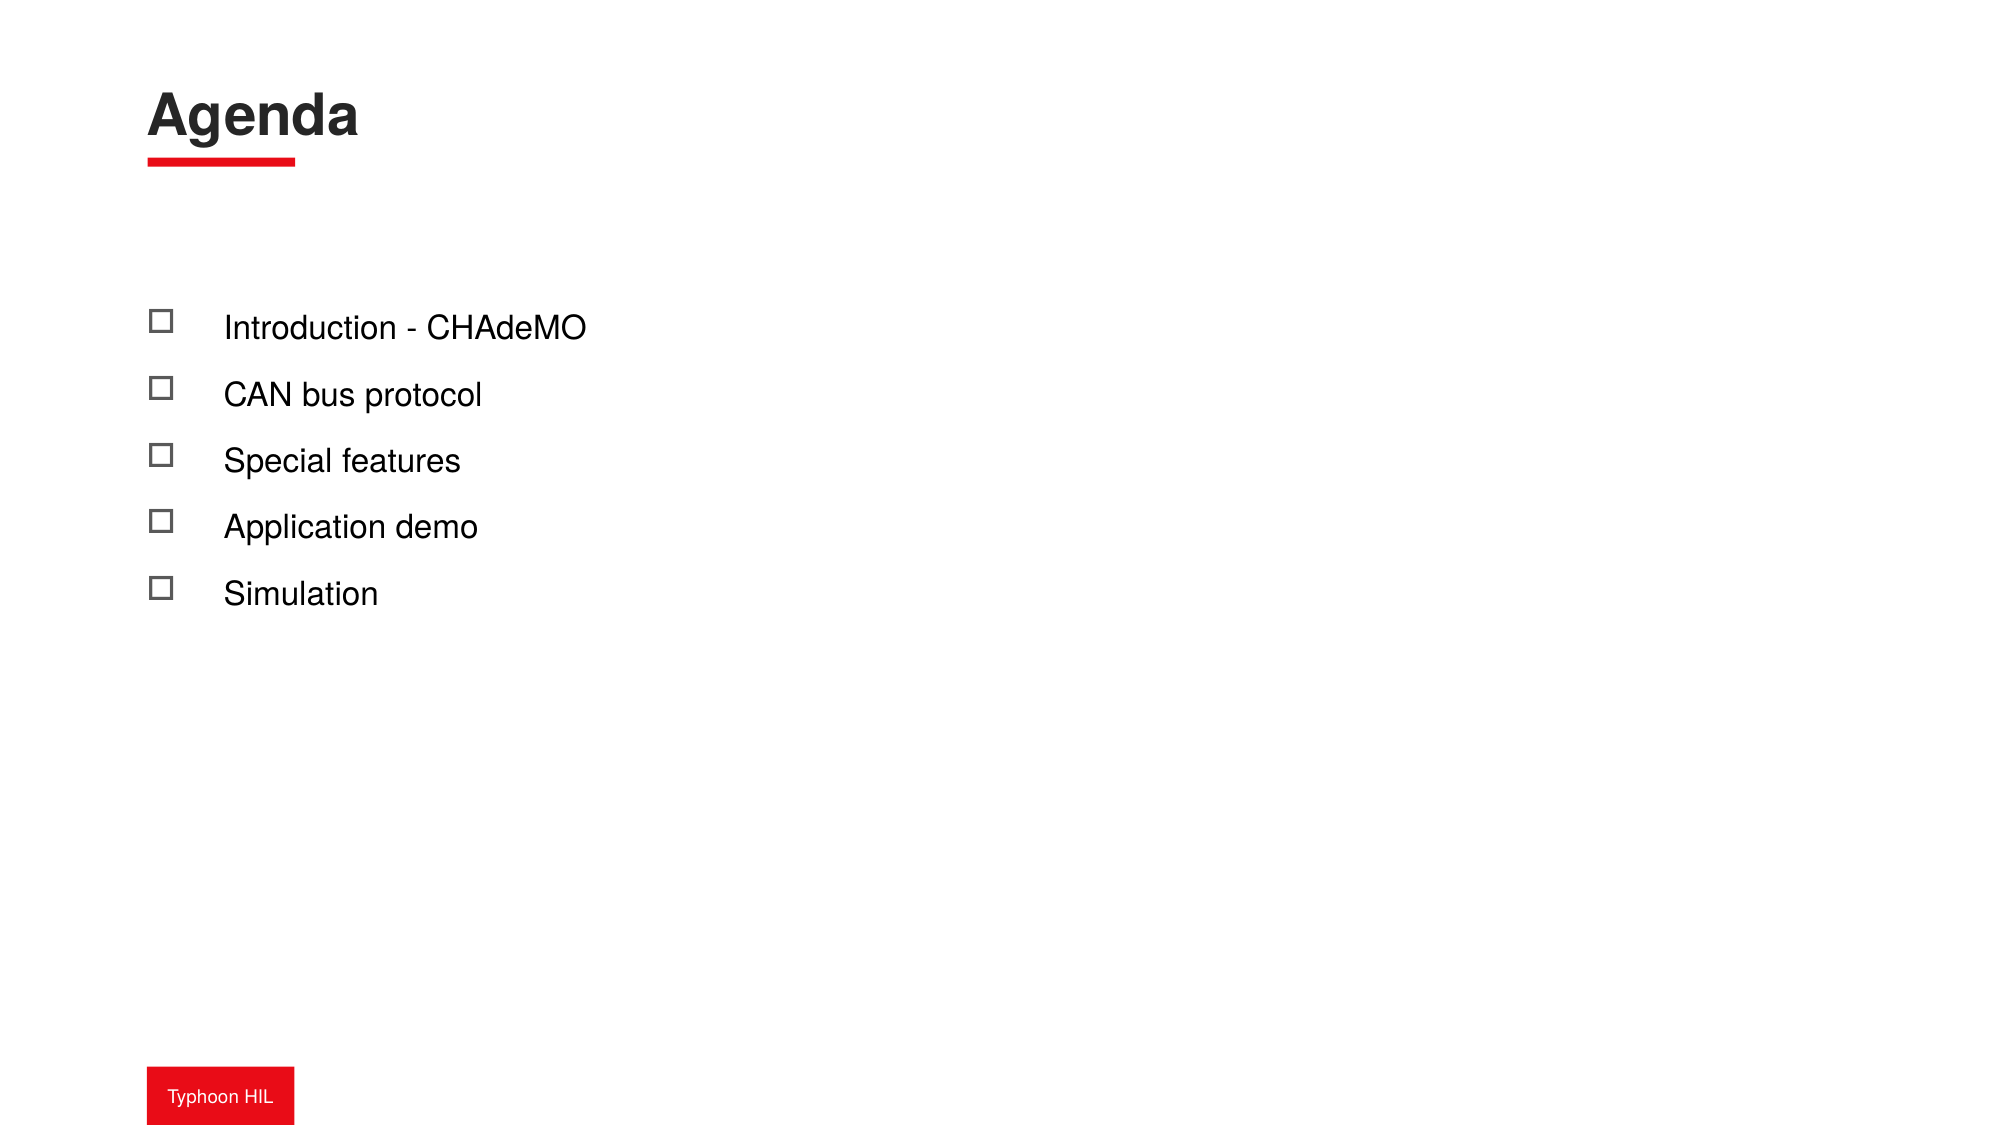

# Agenda
Introduction - CHAdeMO
CAN bus protocol
Special features
Application demo
Simulation